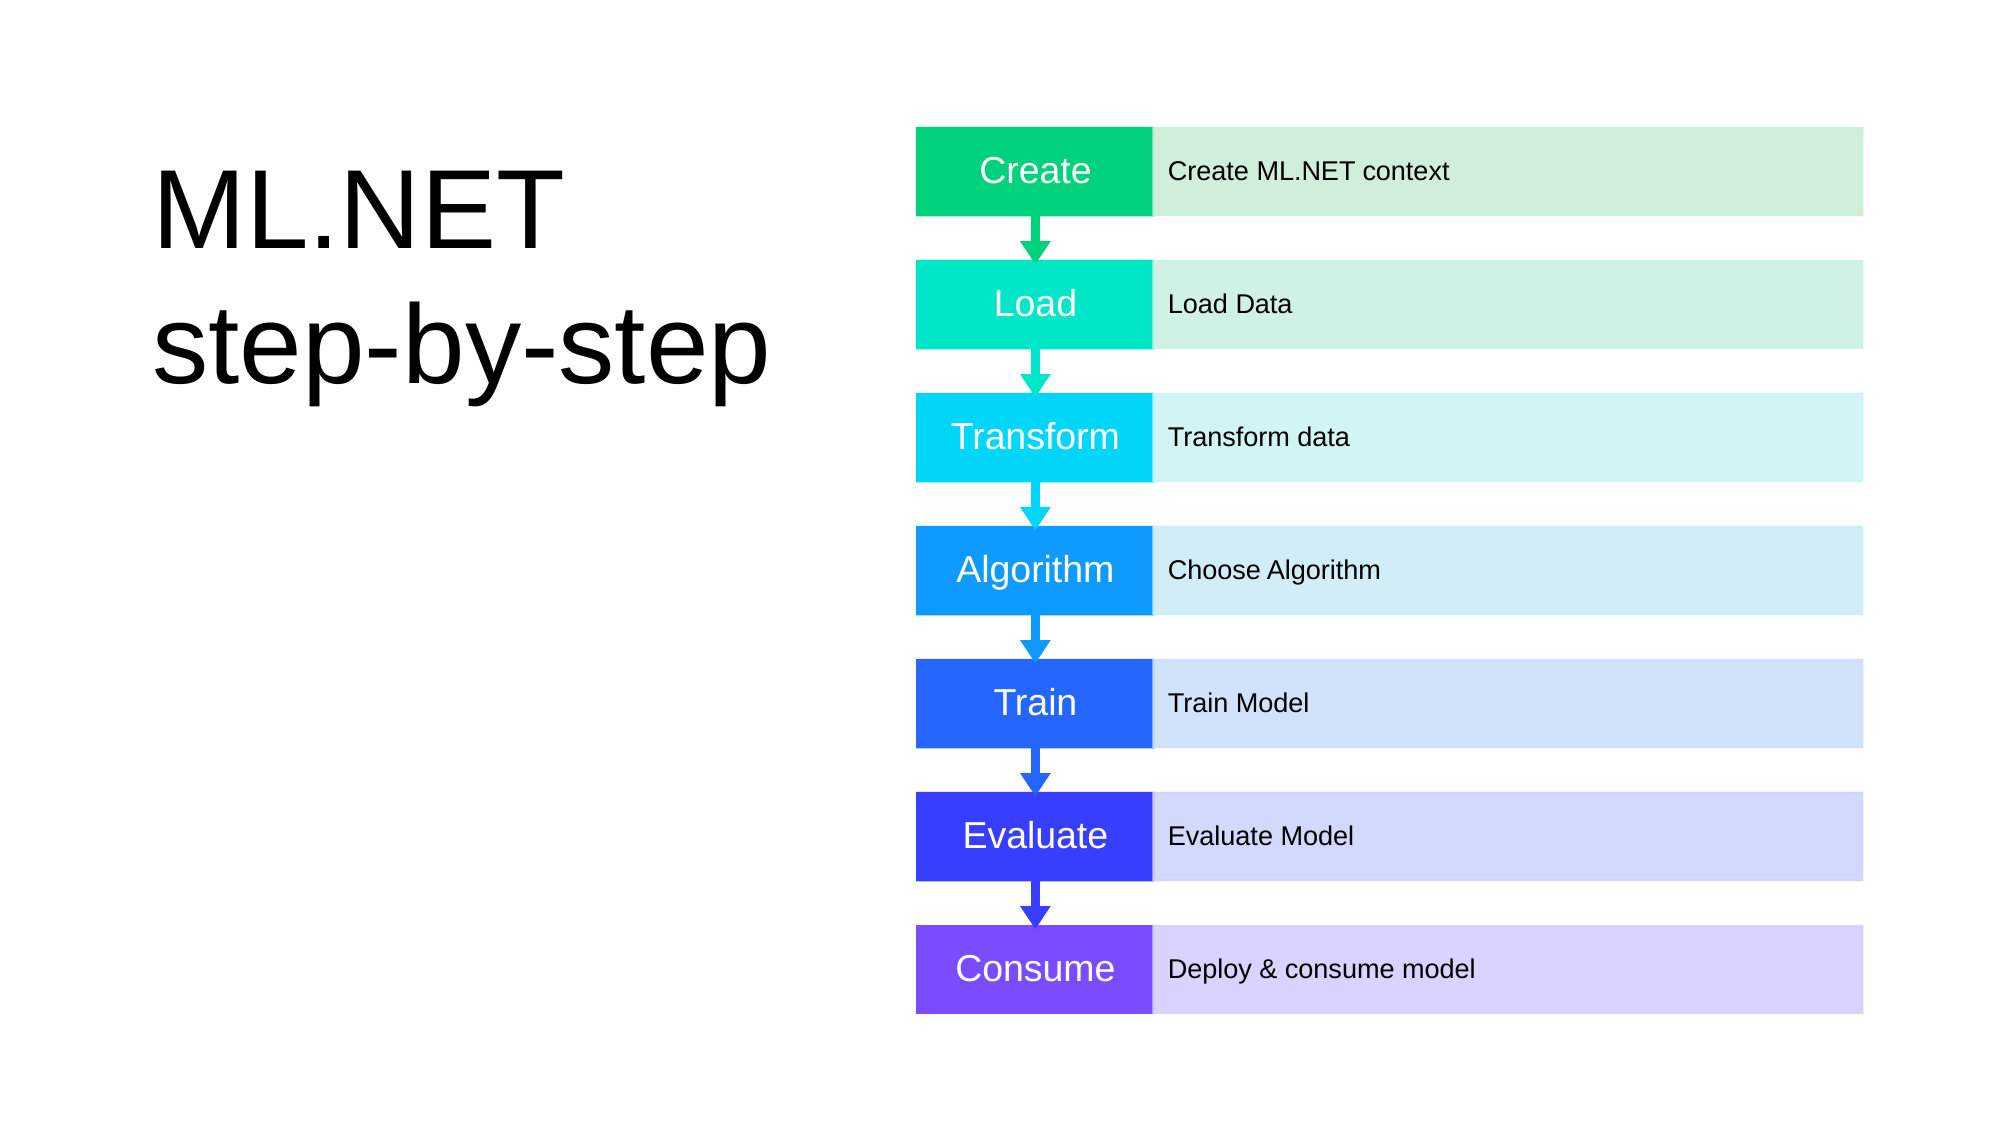

# ML.NET step-by-step
Consume
Deploy & consume model
Evaluate
Evaluate Model
Train
Train Model
Algorithm
Choose Algorithm
Transform
Transform data
Load
Load Data
Create
Create ML.NET context